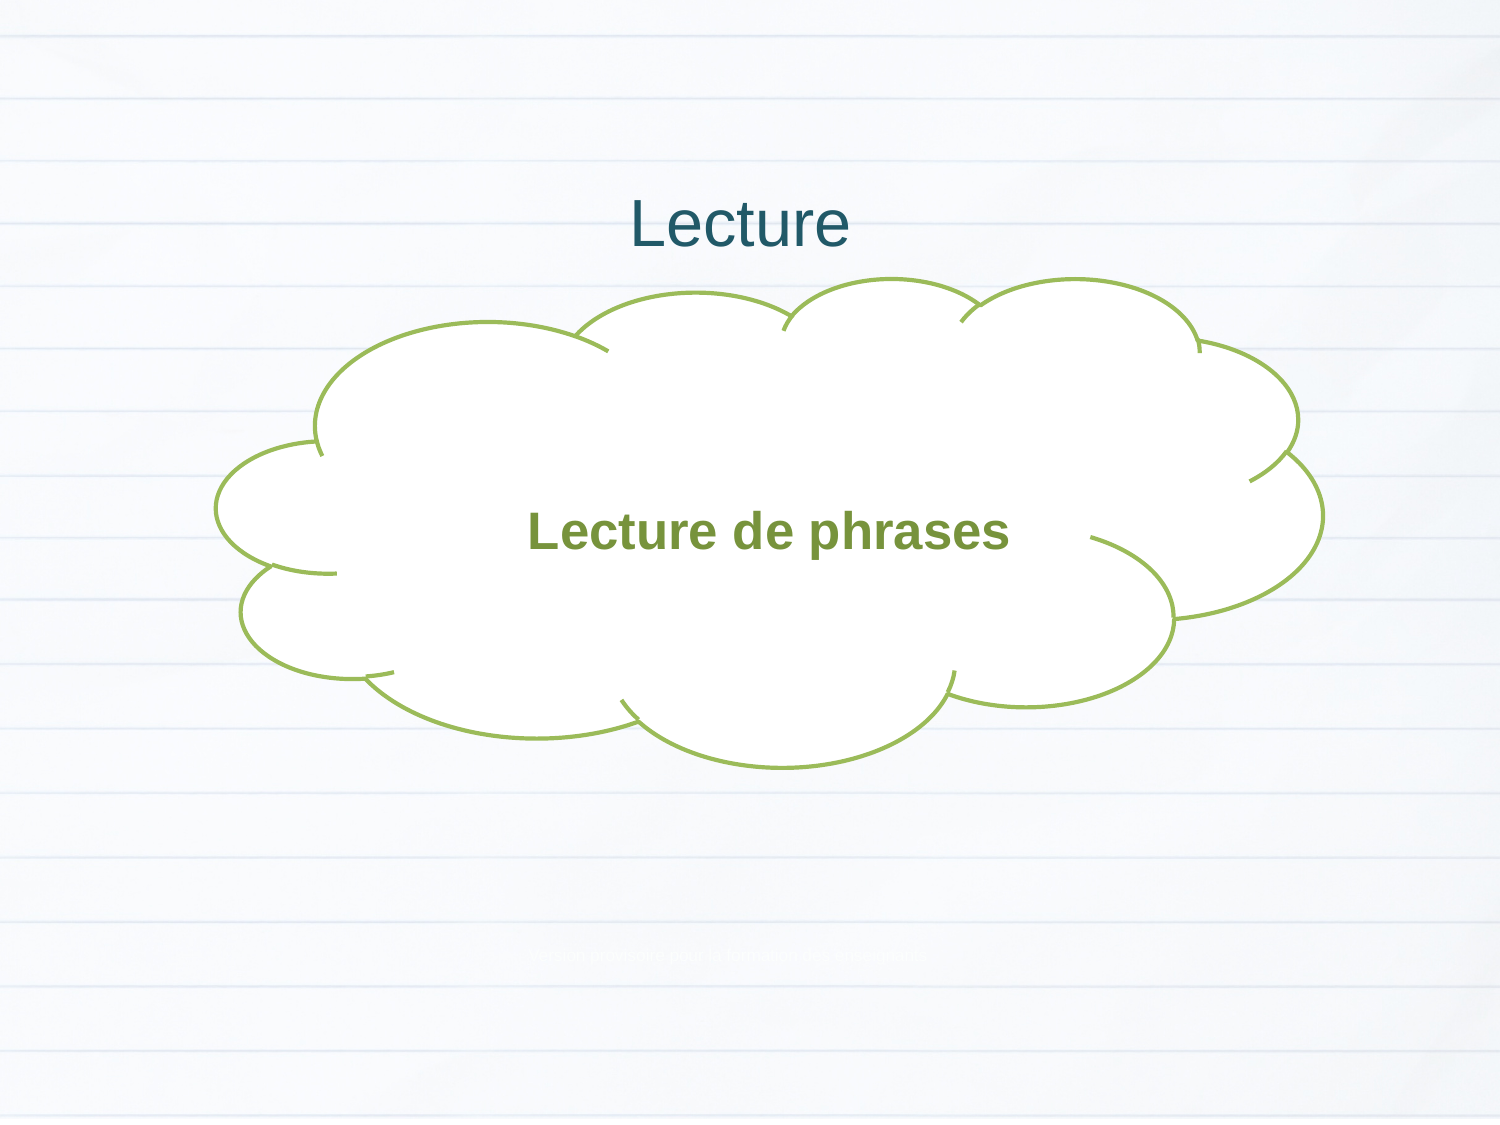

Lecture

Lecture de phrases
Version provisoire pour la formation des enseignants